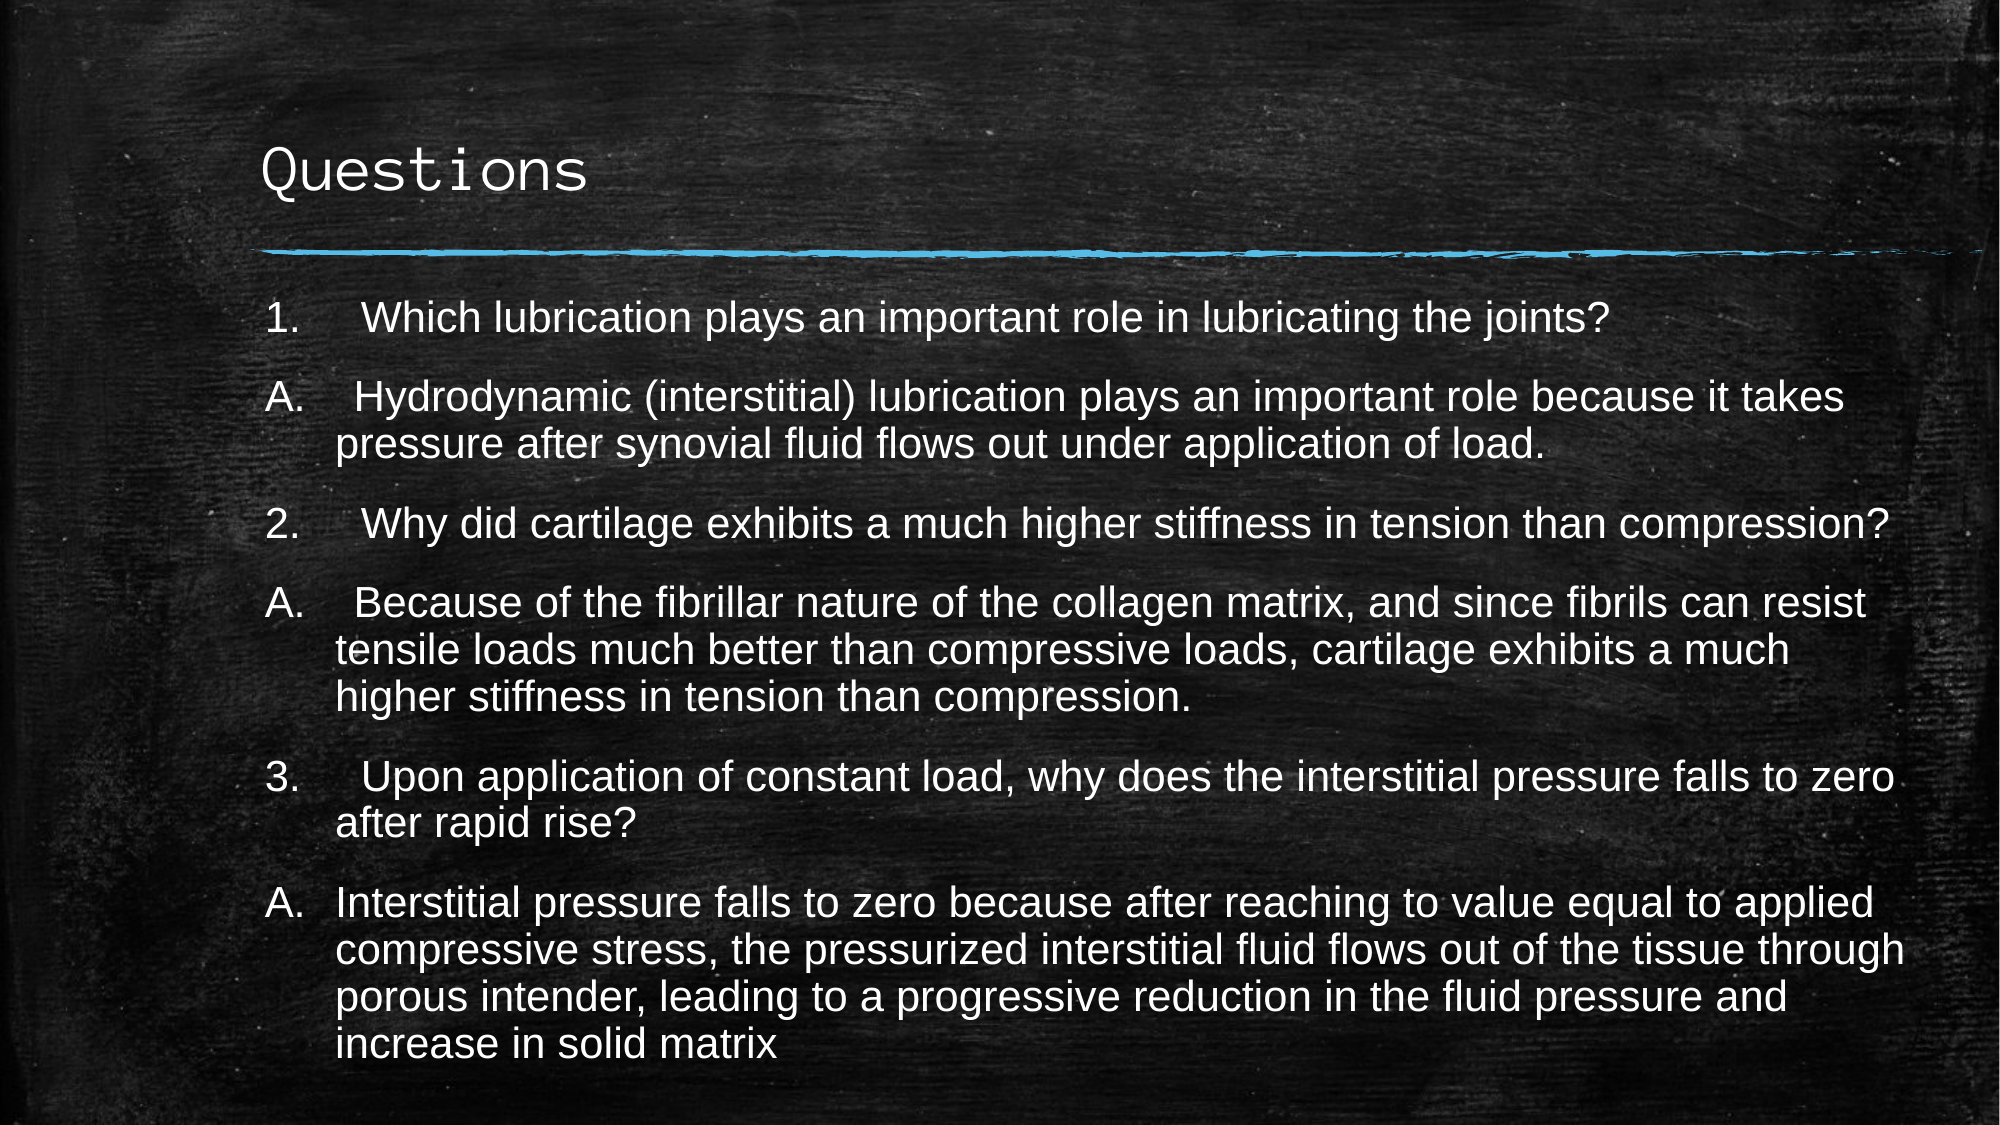

# Questions
1.     Which lubrication plays an important role in lubricating the joints?
A.    Hydrodynamic (interstitial) lubrication plays an important role because it takes pressure after synovial fluid flows out under application of load.
2.     Why did cartilage exhibits a much higher stiffness in tension than compression?
A.    Because of the fibrillar nature of the collagen matrix, and since fibrils can resist tensile loads much better than compressive loads, cartilage exhibits a much higher stiffness in tension than compression.
3.     Upon application of constant load, why does the interstitial pressure falls to zero after rapid rise?
Interstitial pressure falls to zero because after reaching to value equal to applied compressive stress, the pressurized interstitial fluid flows out of the tissue through porous intender, leading to a progressive reduction in the fluid pressure and increase in solid matrix